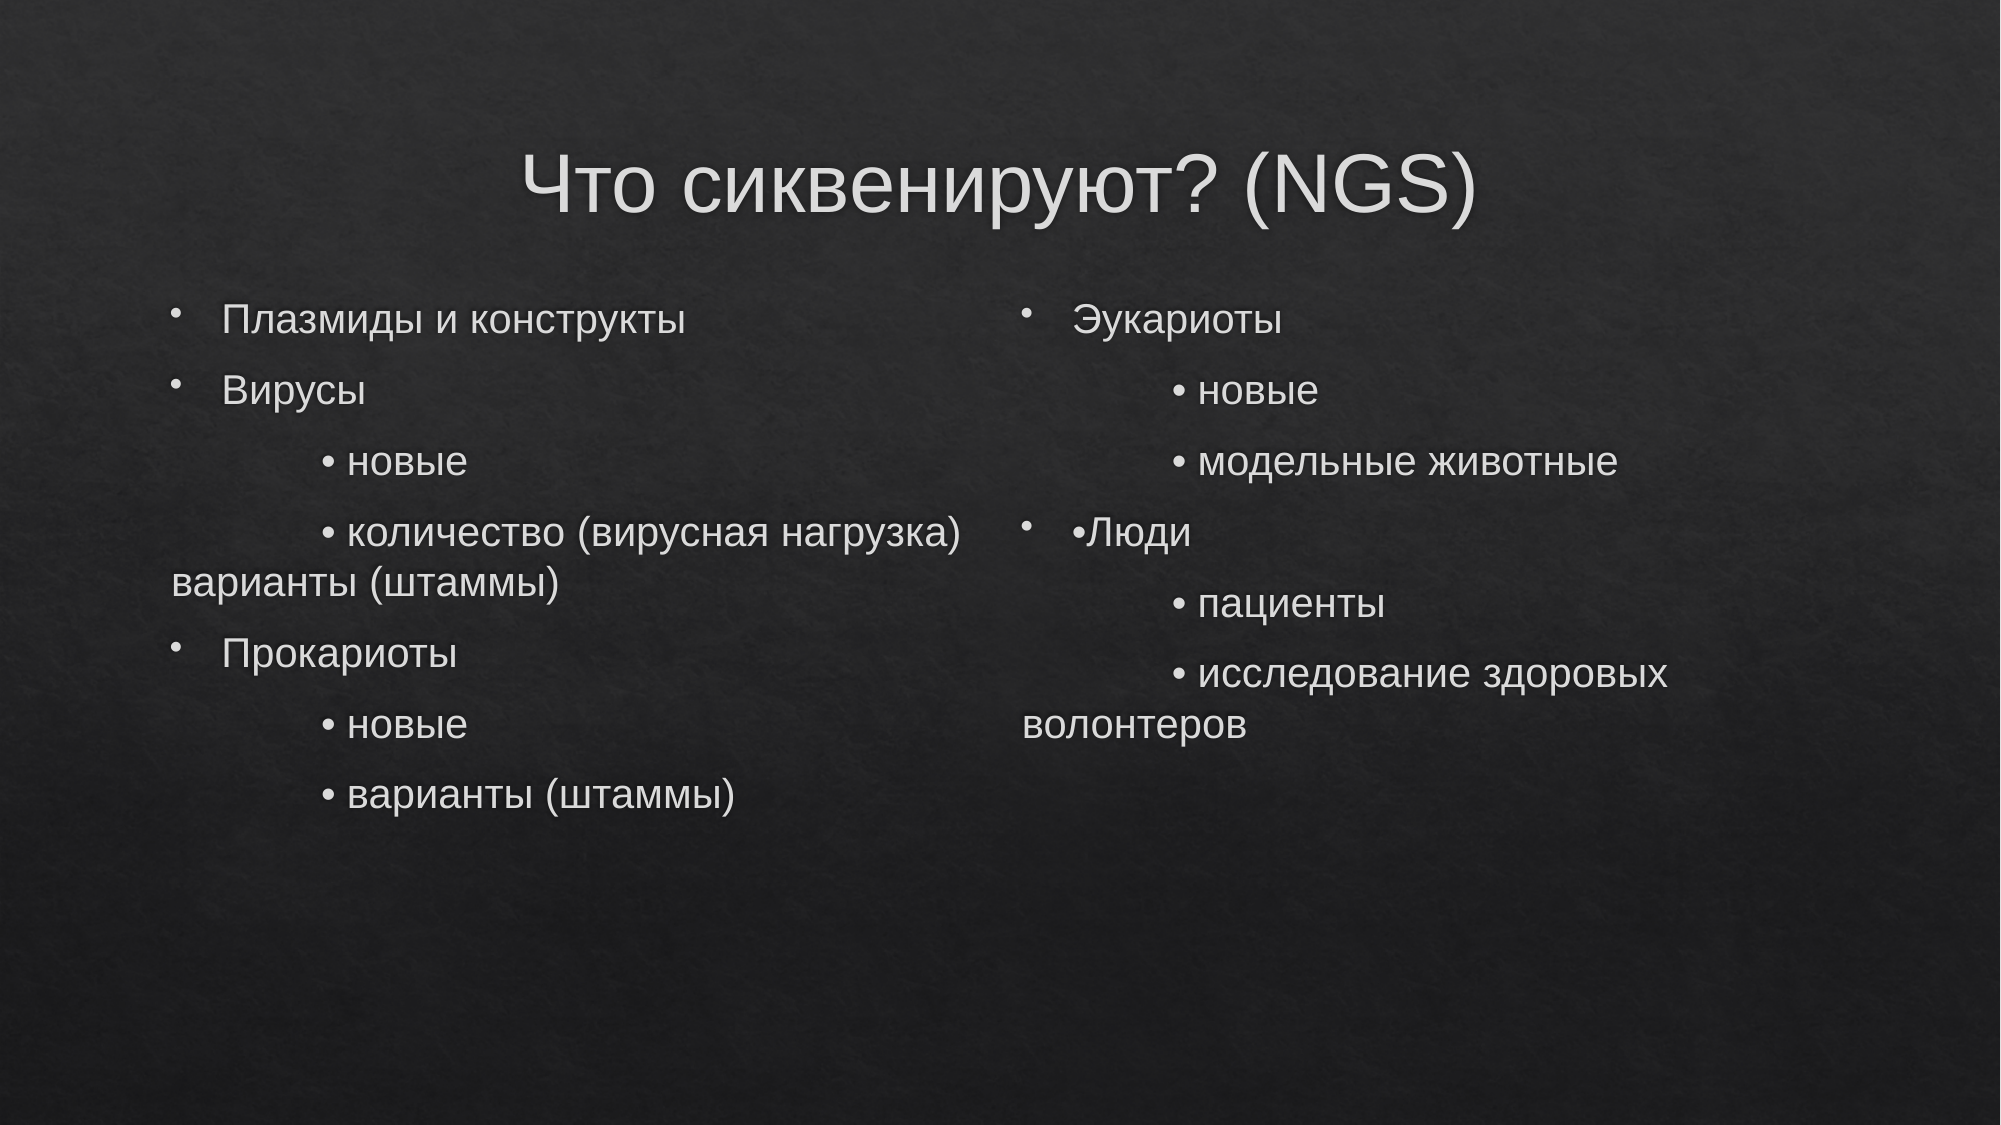

# Что сиквенируют? (NGS)
Плазмиды и конструкты
Вирусы
	• новые
	• количество (вирусная нагрузка)  варианты (штаммы)
Прокариоты
	• новые
	• варианты (штаммы)

Эукариоты
	• новые
	• модельные животные
•Люди
	• пациенты
	• исследование здоровых волонтеров